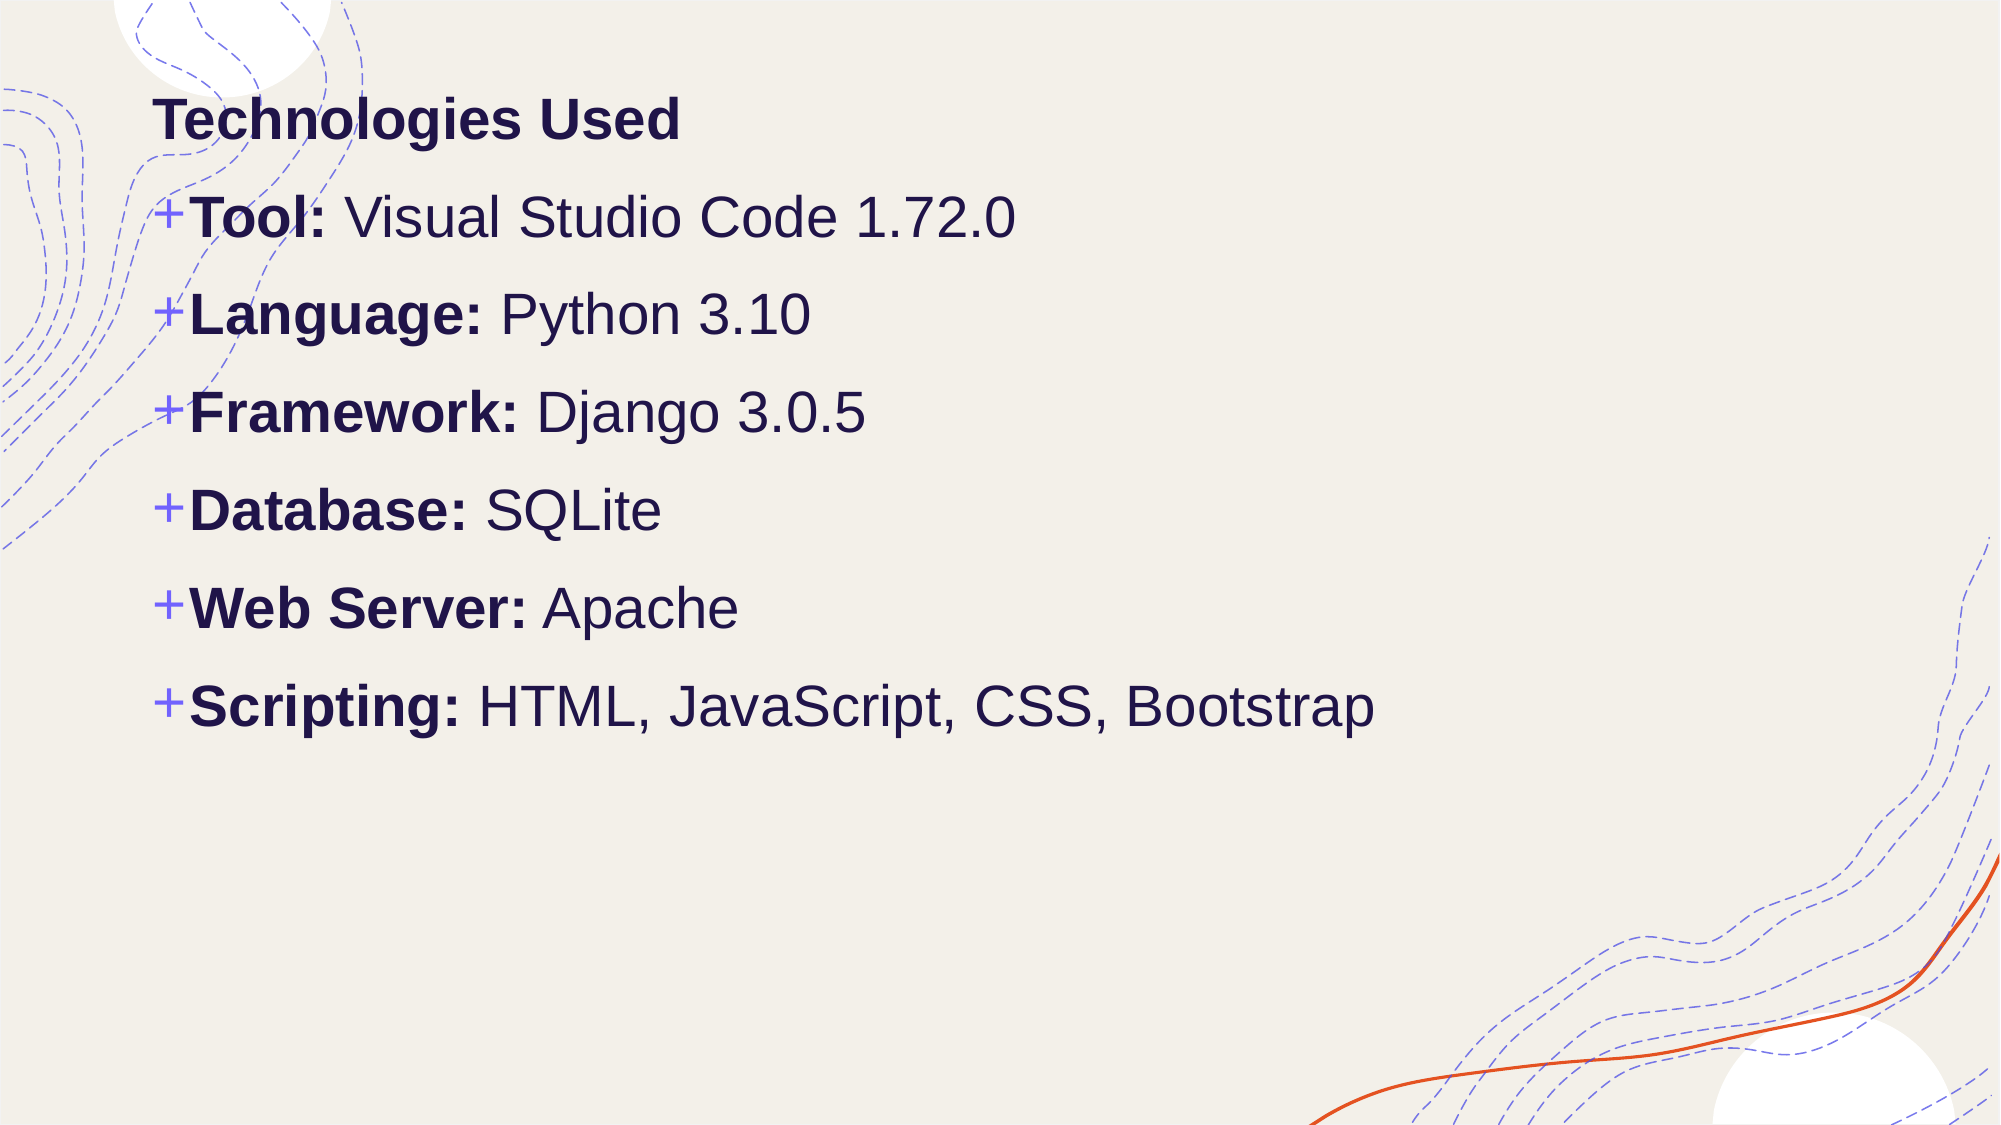

Technologies Used
Tool: Visual Studio Code 1.72.0
Language: Python 3.10
Framework: Django 3.0.5
Database: SQLite
Web Server: Apache
Scripting: HTML, JavaScript, CSS, Bootstrap